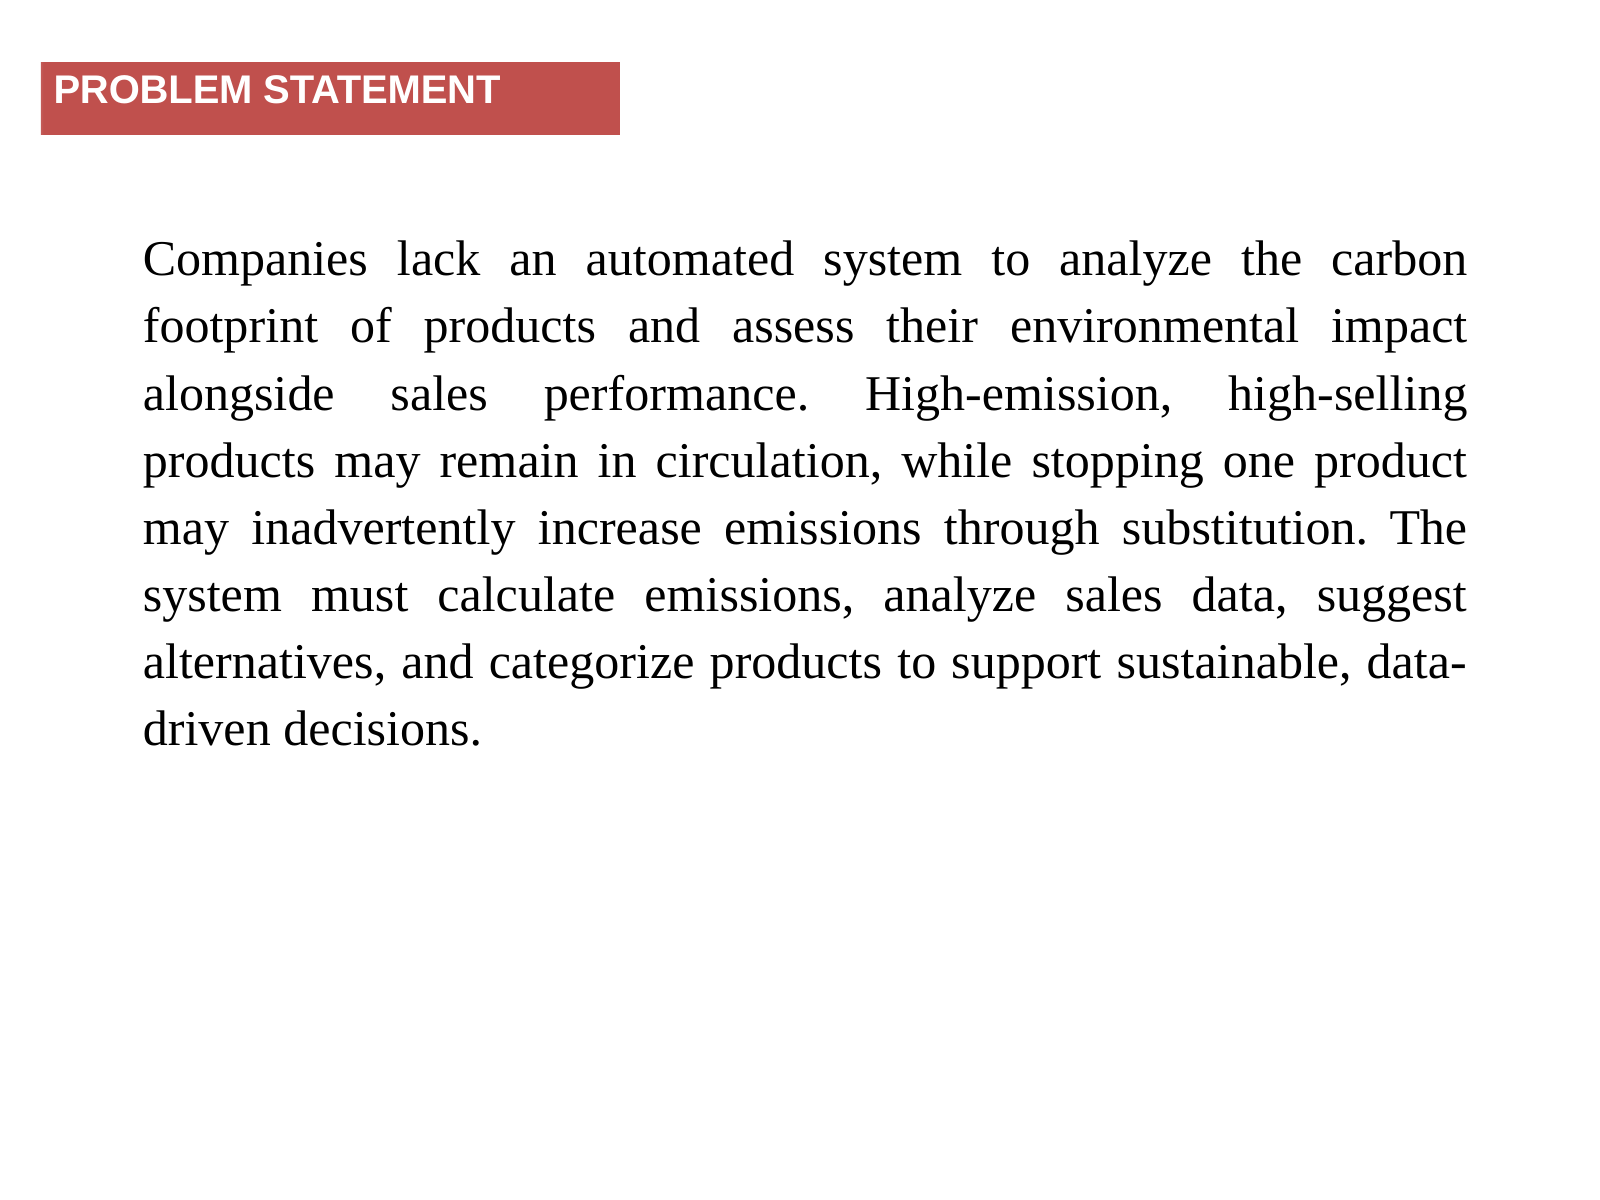

PROBLEM STATEMENT
Companies lack an automated system to analyze the carbon footprint of products and assess their environmental impact alongside sales performance. High-emission, high-selling products may remain in circulation, while stopping one product may inadvertently increase emissions through substitution. The system must calculate emissions, analyze sales data, suggest alternatives, and categorize products to support sustainable, data-driven decisions.